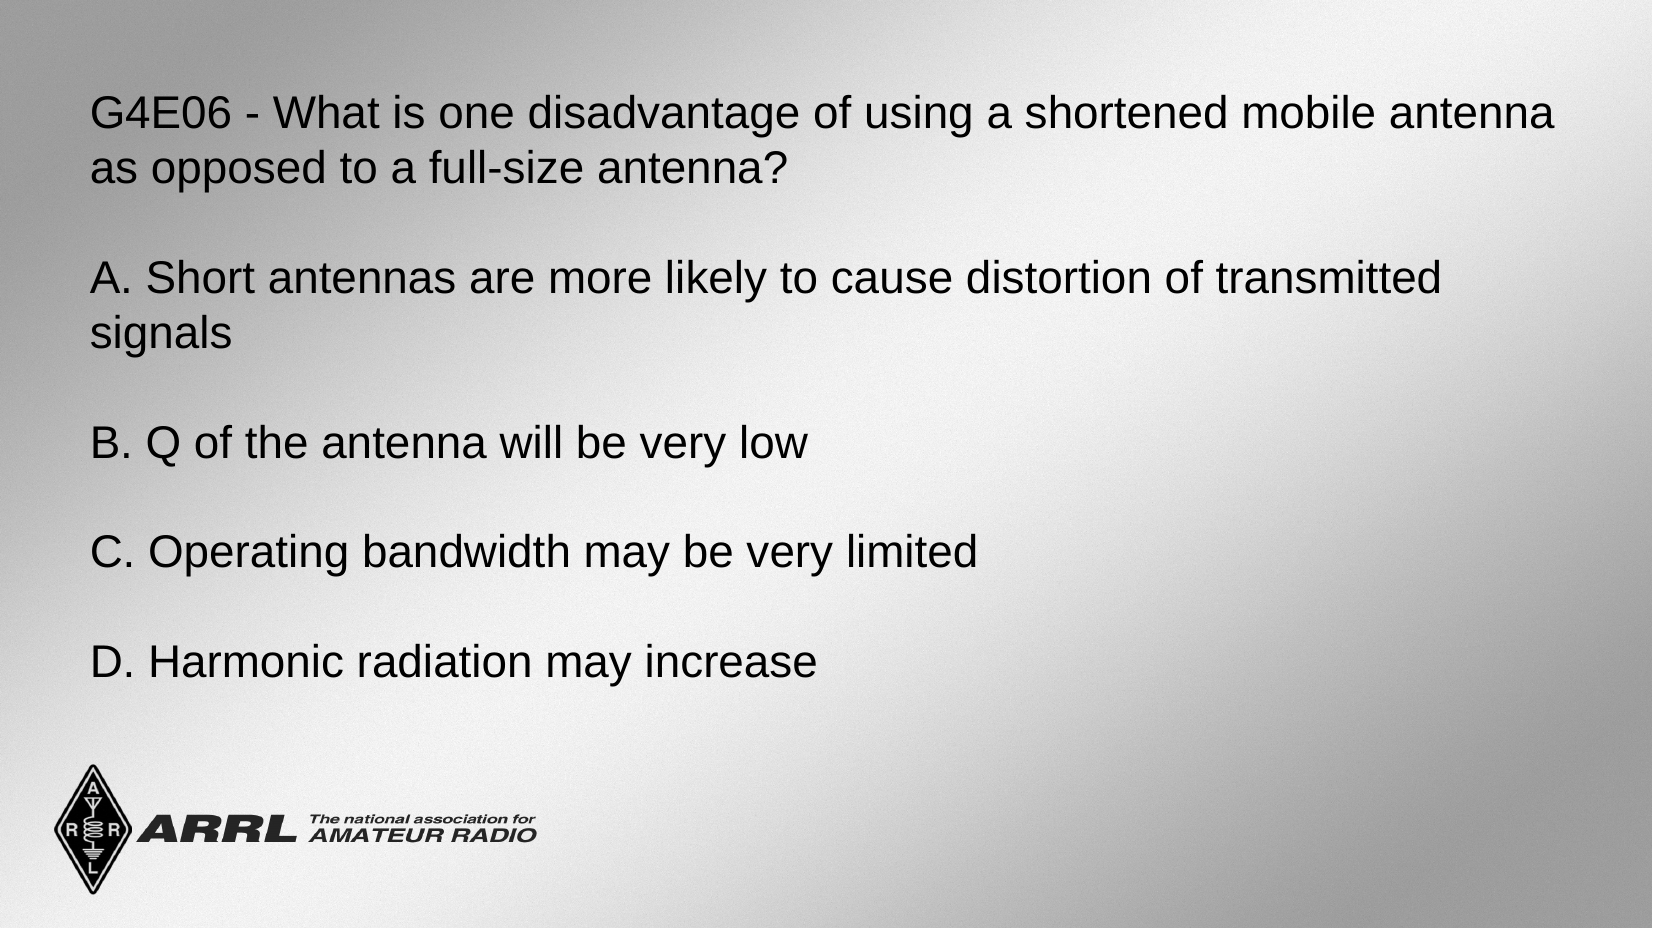

G4E06 - What is one disadvantage of using a shortened mobile antenna as opposed to a full-size antenna?

A. Short antennas are more likely to cause distortion of transmitted signals

B. Q of the antenna will be very low

C. Operating bandwidth may be very limited

D. Harmonic radiation may increase